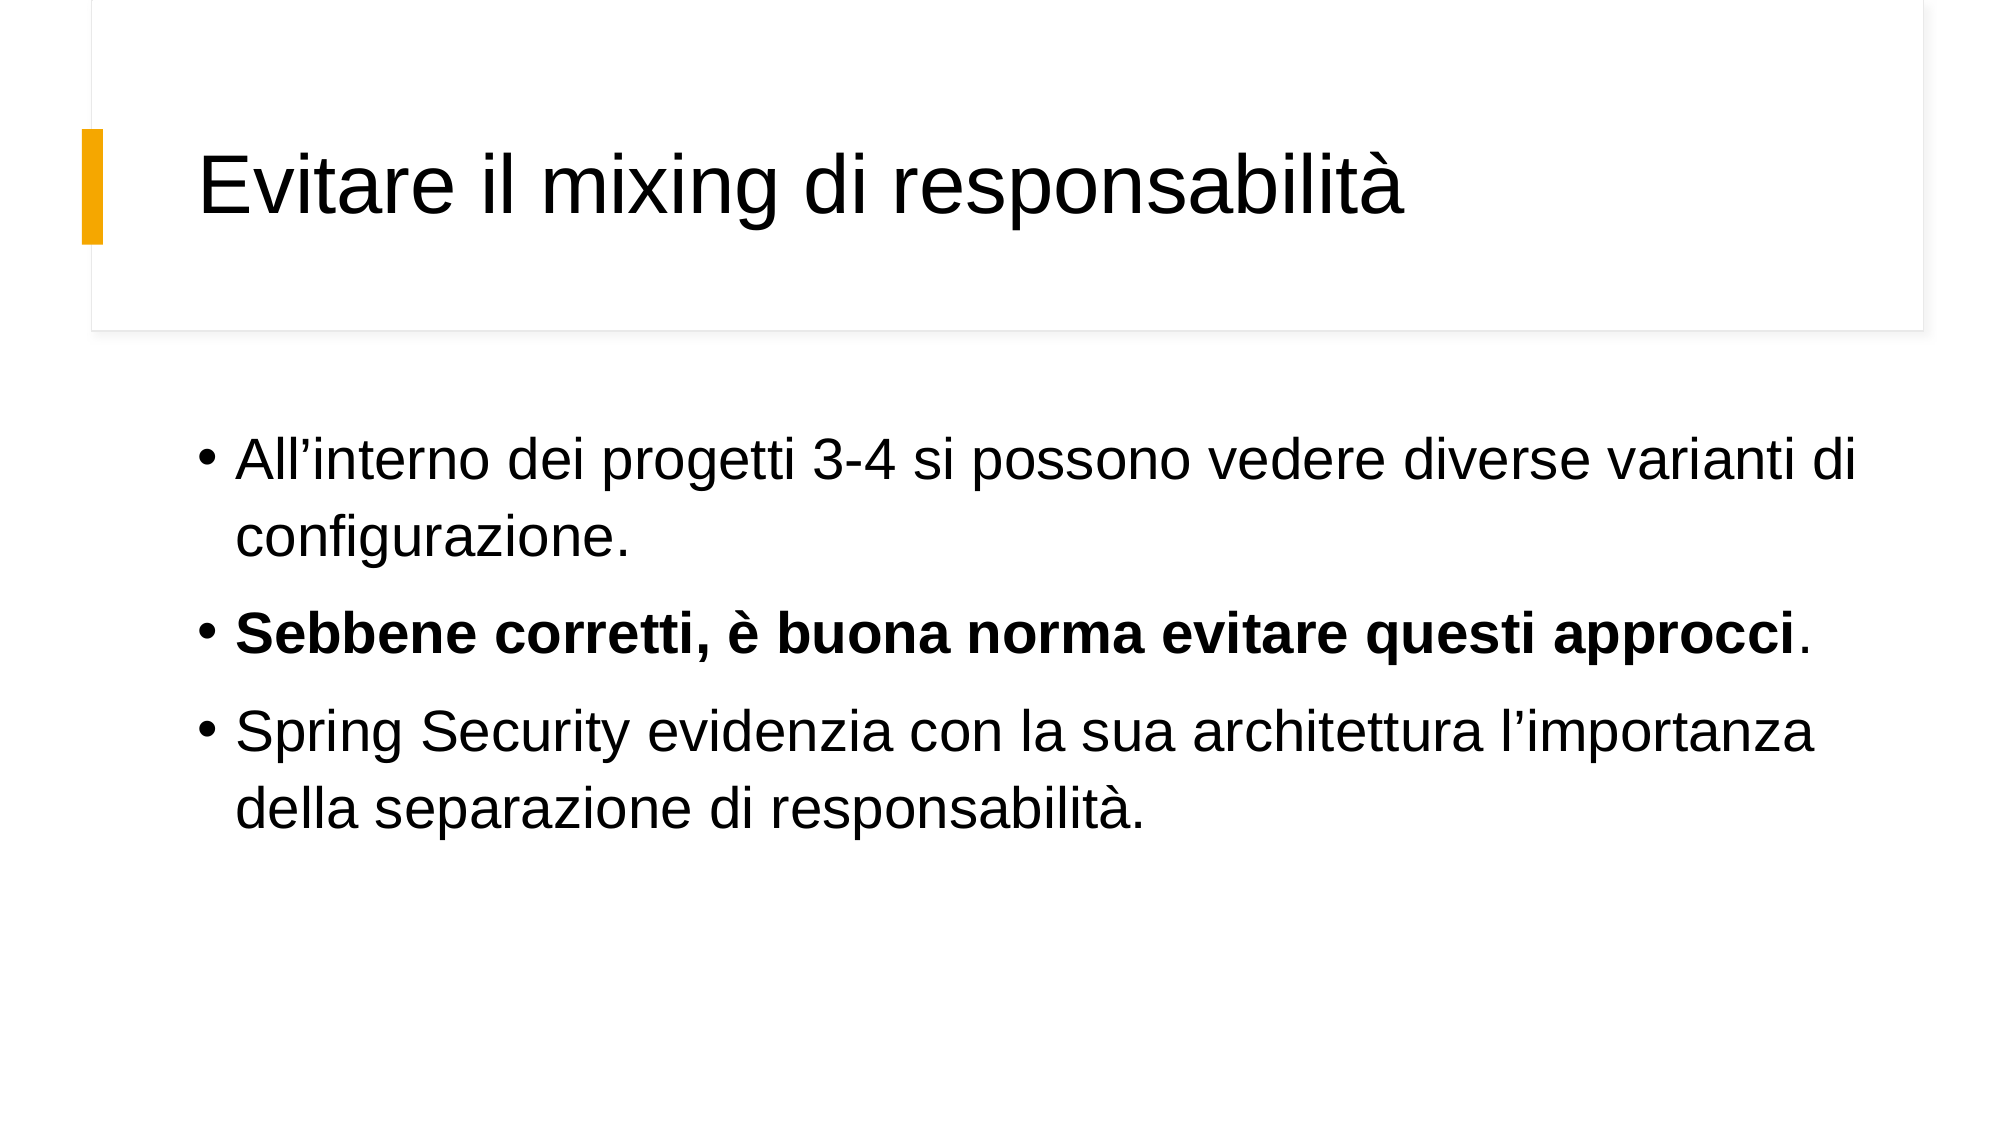

# Evitare il mixing di responsabilità
All’interno dei progetti 3-4 si possono vedere diverse varianti di configurazione.
Sebbene corretti, è buona norma evitare questi approcci.
Spring Security evidenzia con la sua architettura l’importanza della separazione di responsabilità.